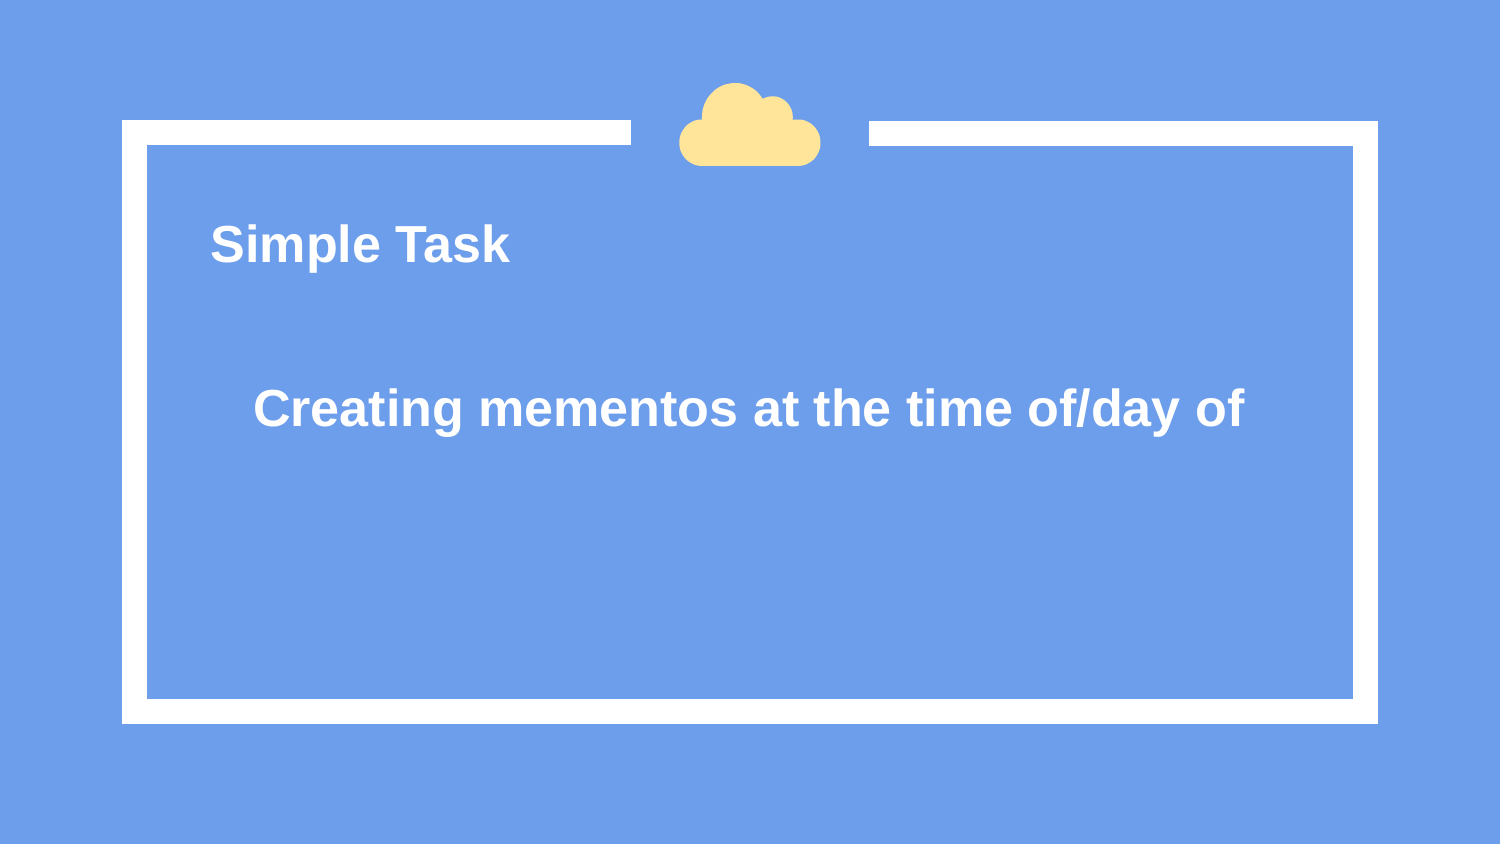

Simple Task
Creating mementos at the time of/day of